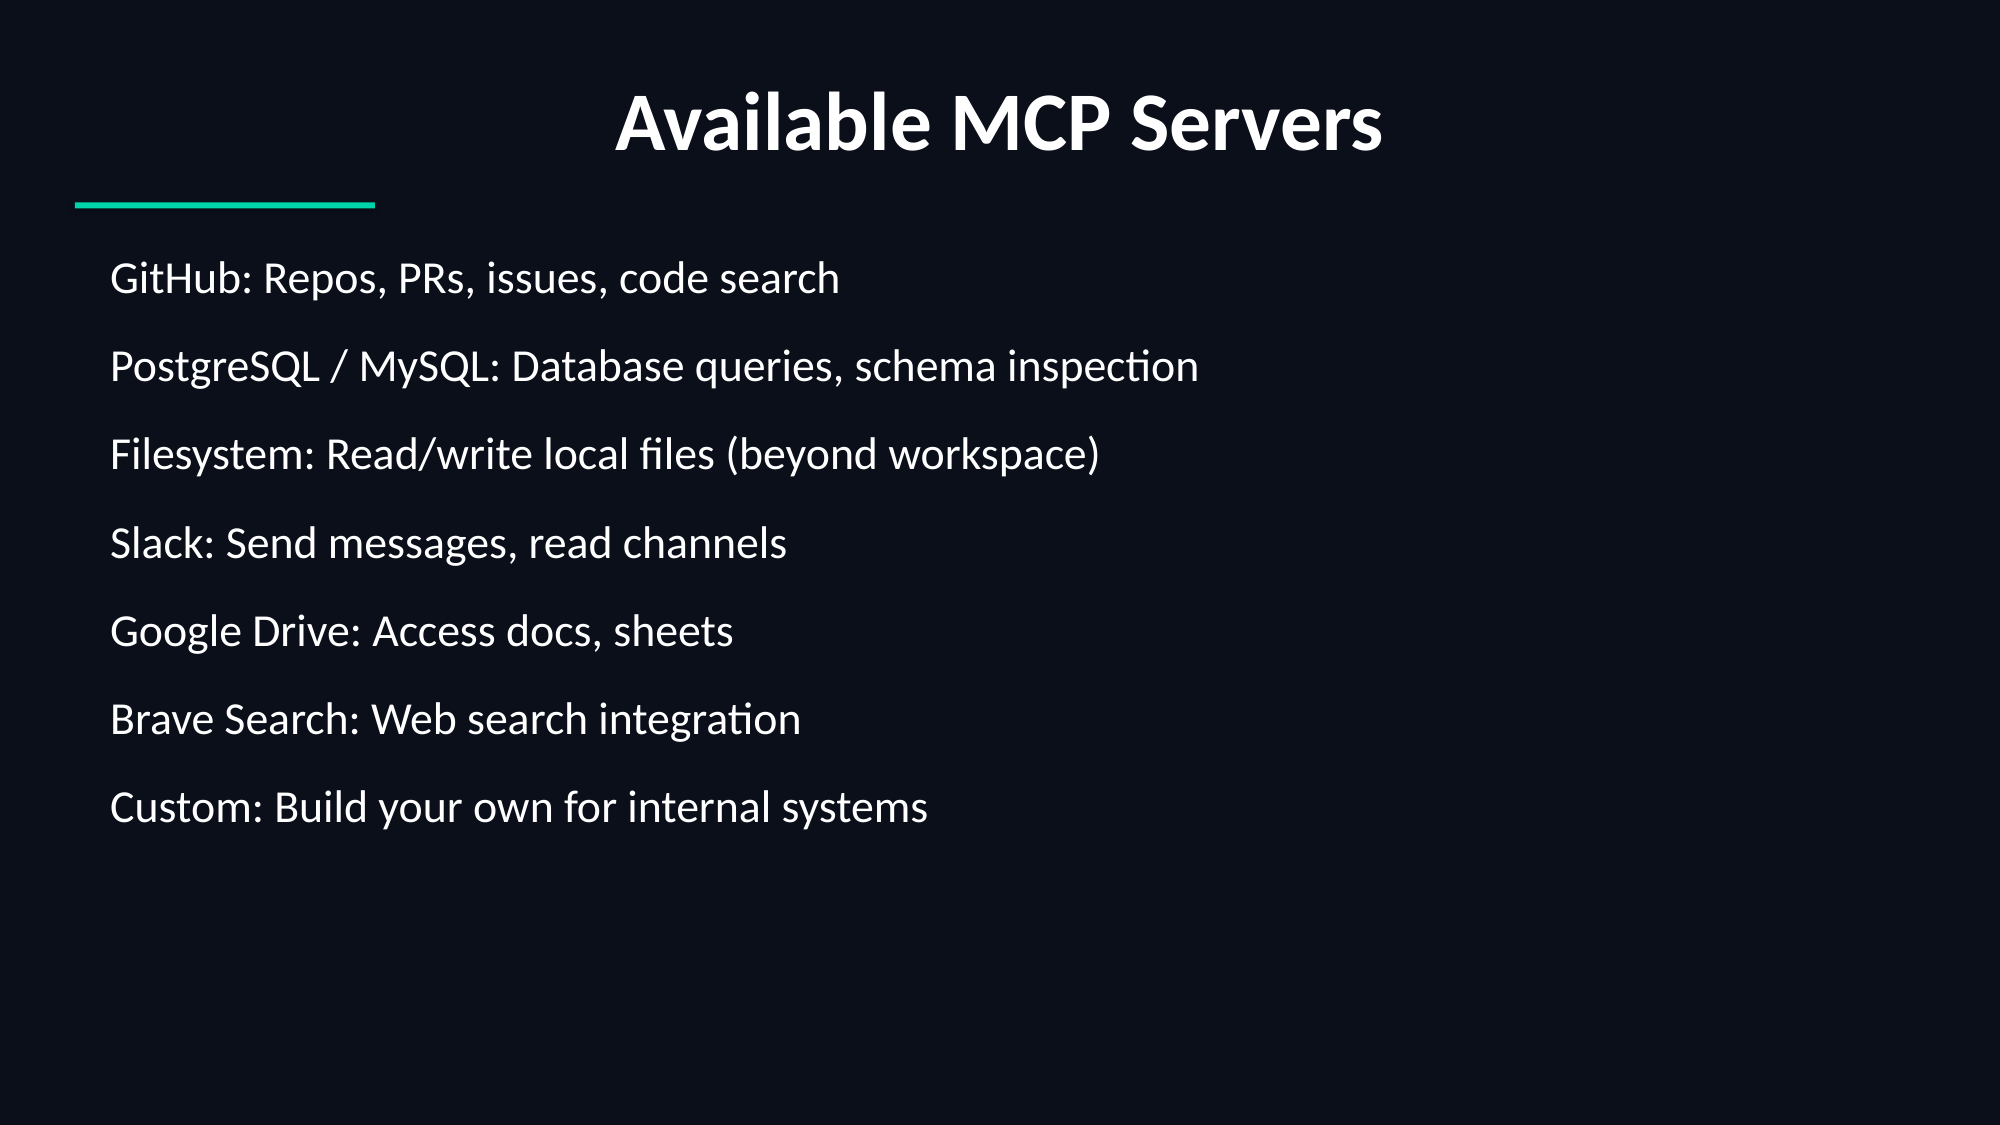

Available MCP Servers

  GitHub: Repos, PRs, issues, code search
  PostgreSQL / MySQL: Database queries, schema inspection
  Filesystem: Read/write local files (beyond workspace)
  Slack: Send messages, read channels
  Google Drive: Access docs, sheets
  Brave Search: Web search integration
  Custom: Build your own for internal systems